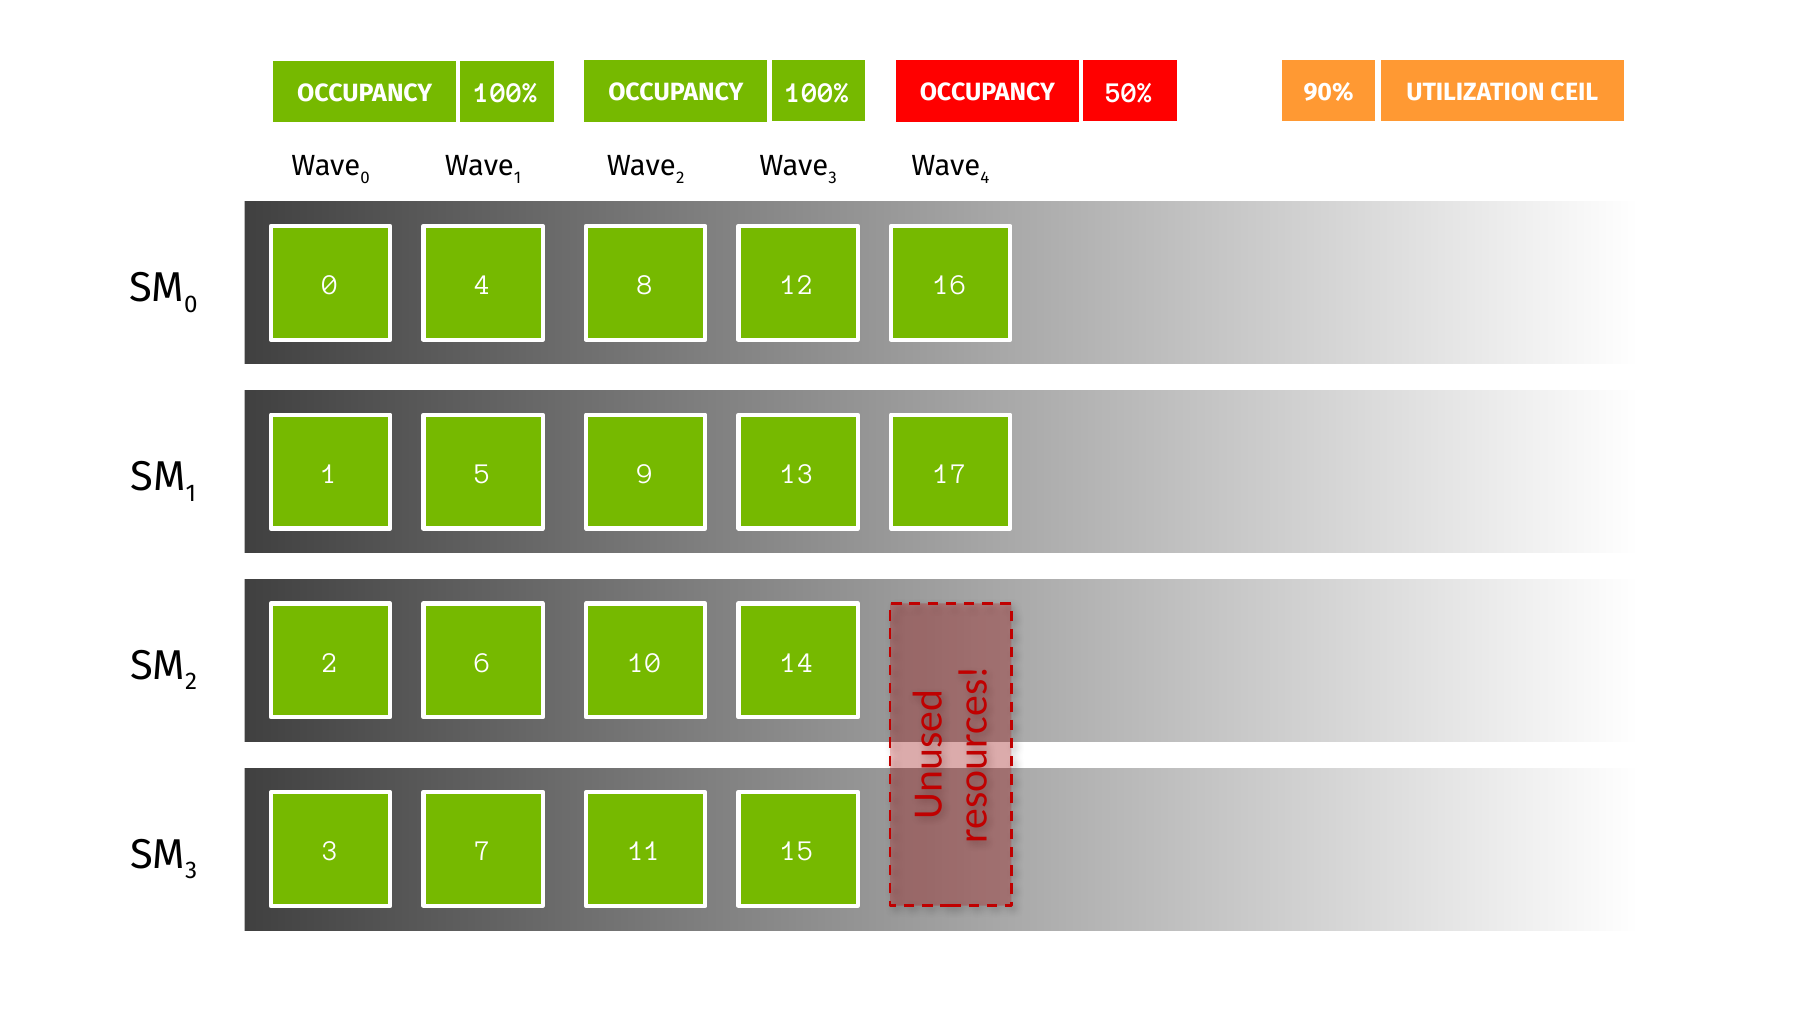

90%
UTILIZATION CEIL
OCCUPANCY
100%
OCCUPANCY
50%
OCCUPANCY
100%
Wave0
Wave2
Wave3
Wave1
Wave4

0
4
8
12
16
SM0

1
5
9
13
17
SM1

6
14
Unused resources!
2
10
SM2

7
15
3
11
SM3